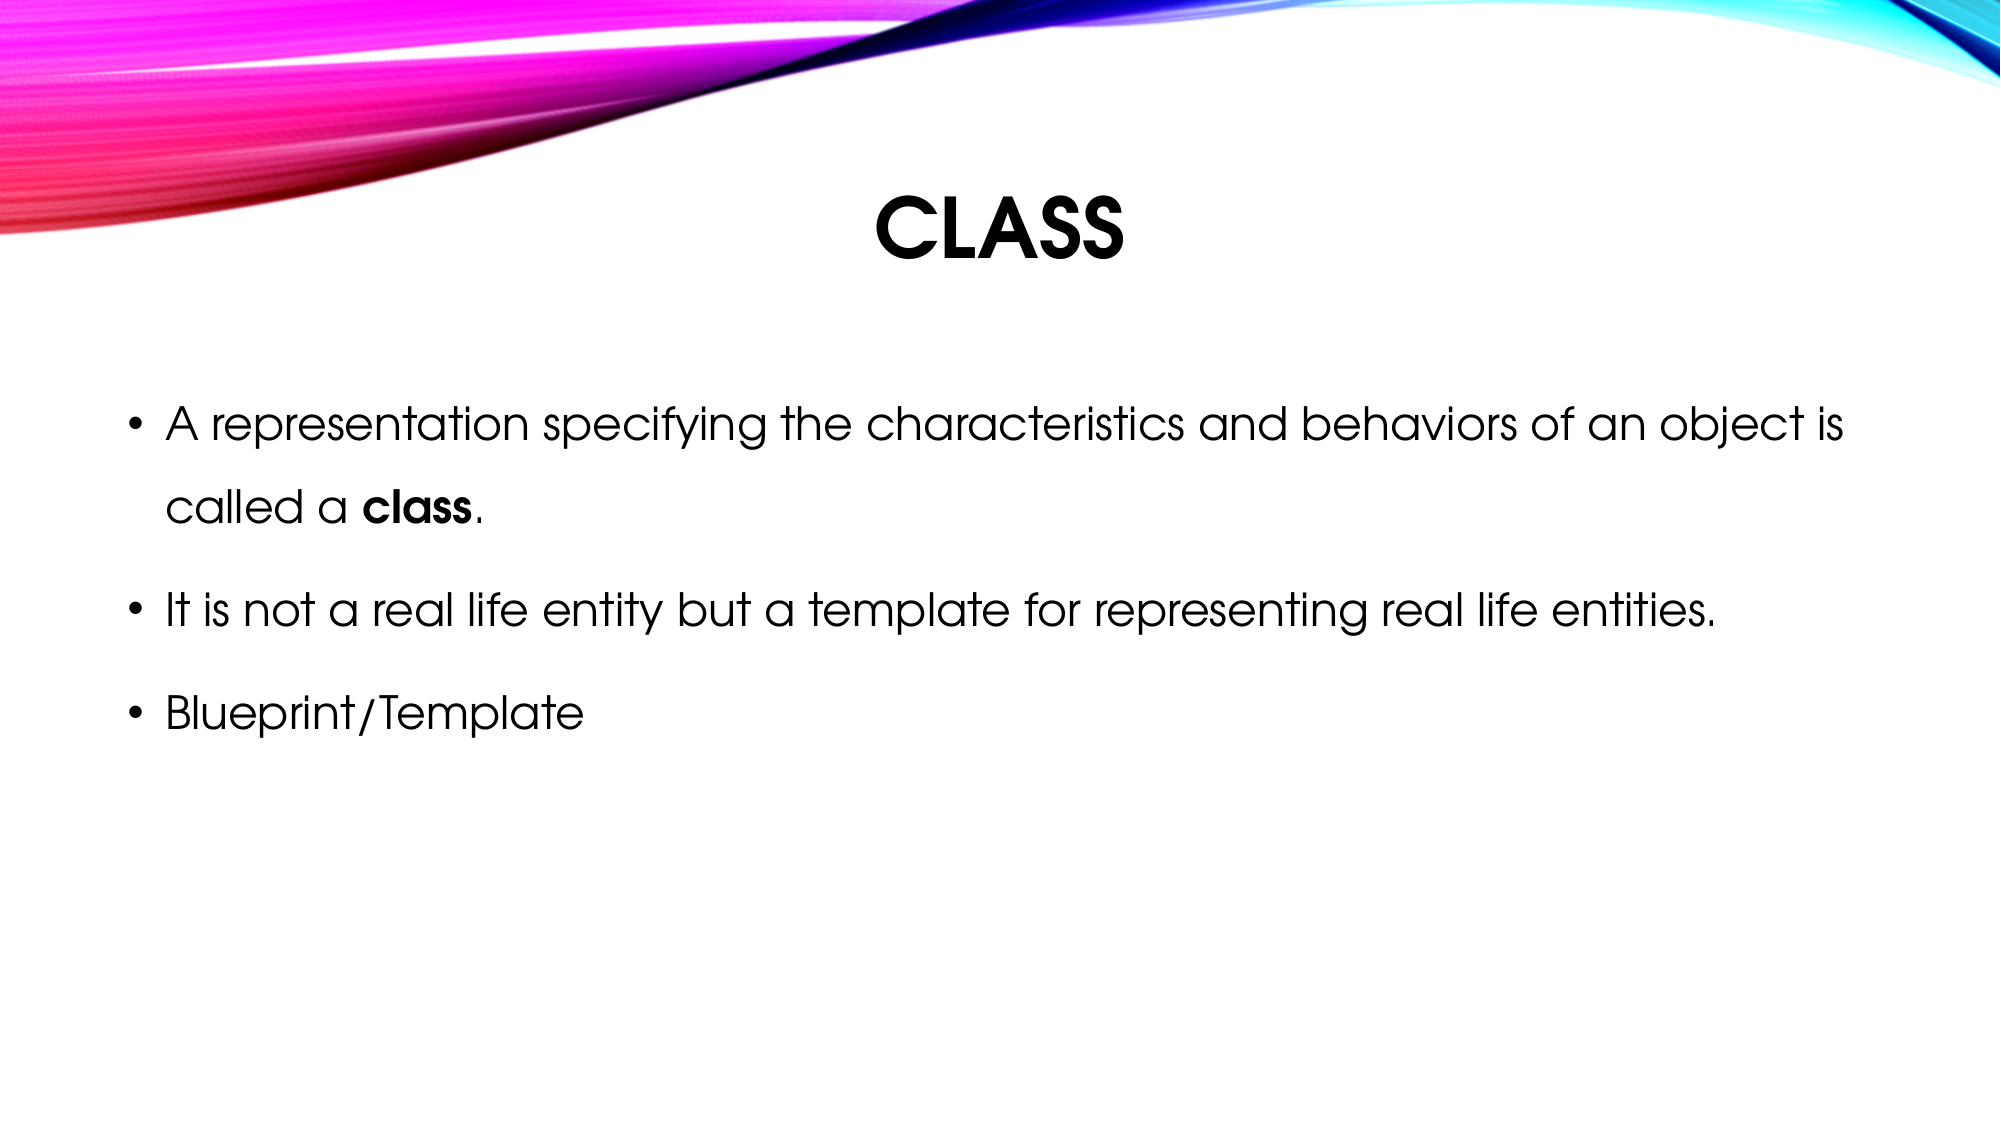

# CLASS
A representation specifying the characteristics and behaviors of an object is called a class.
It is not a real life entity but a template for representing real life entities.
Blueprint/Template